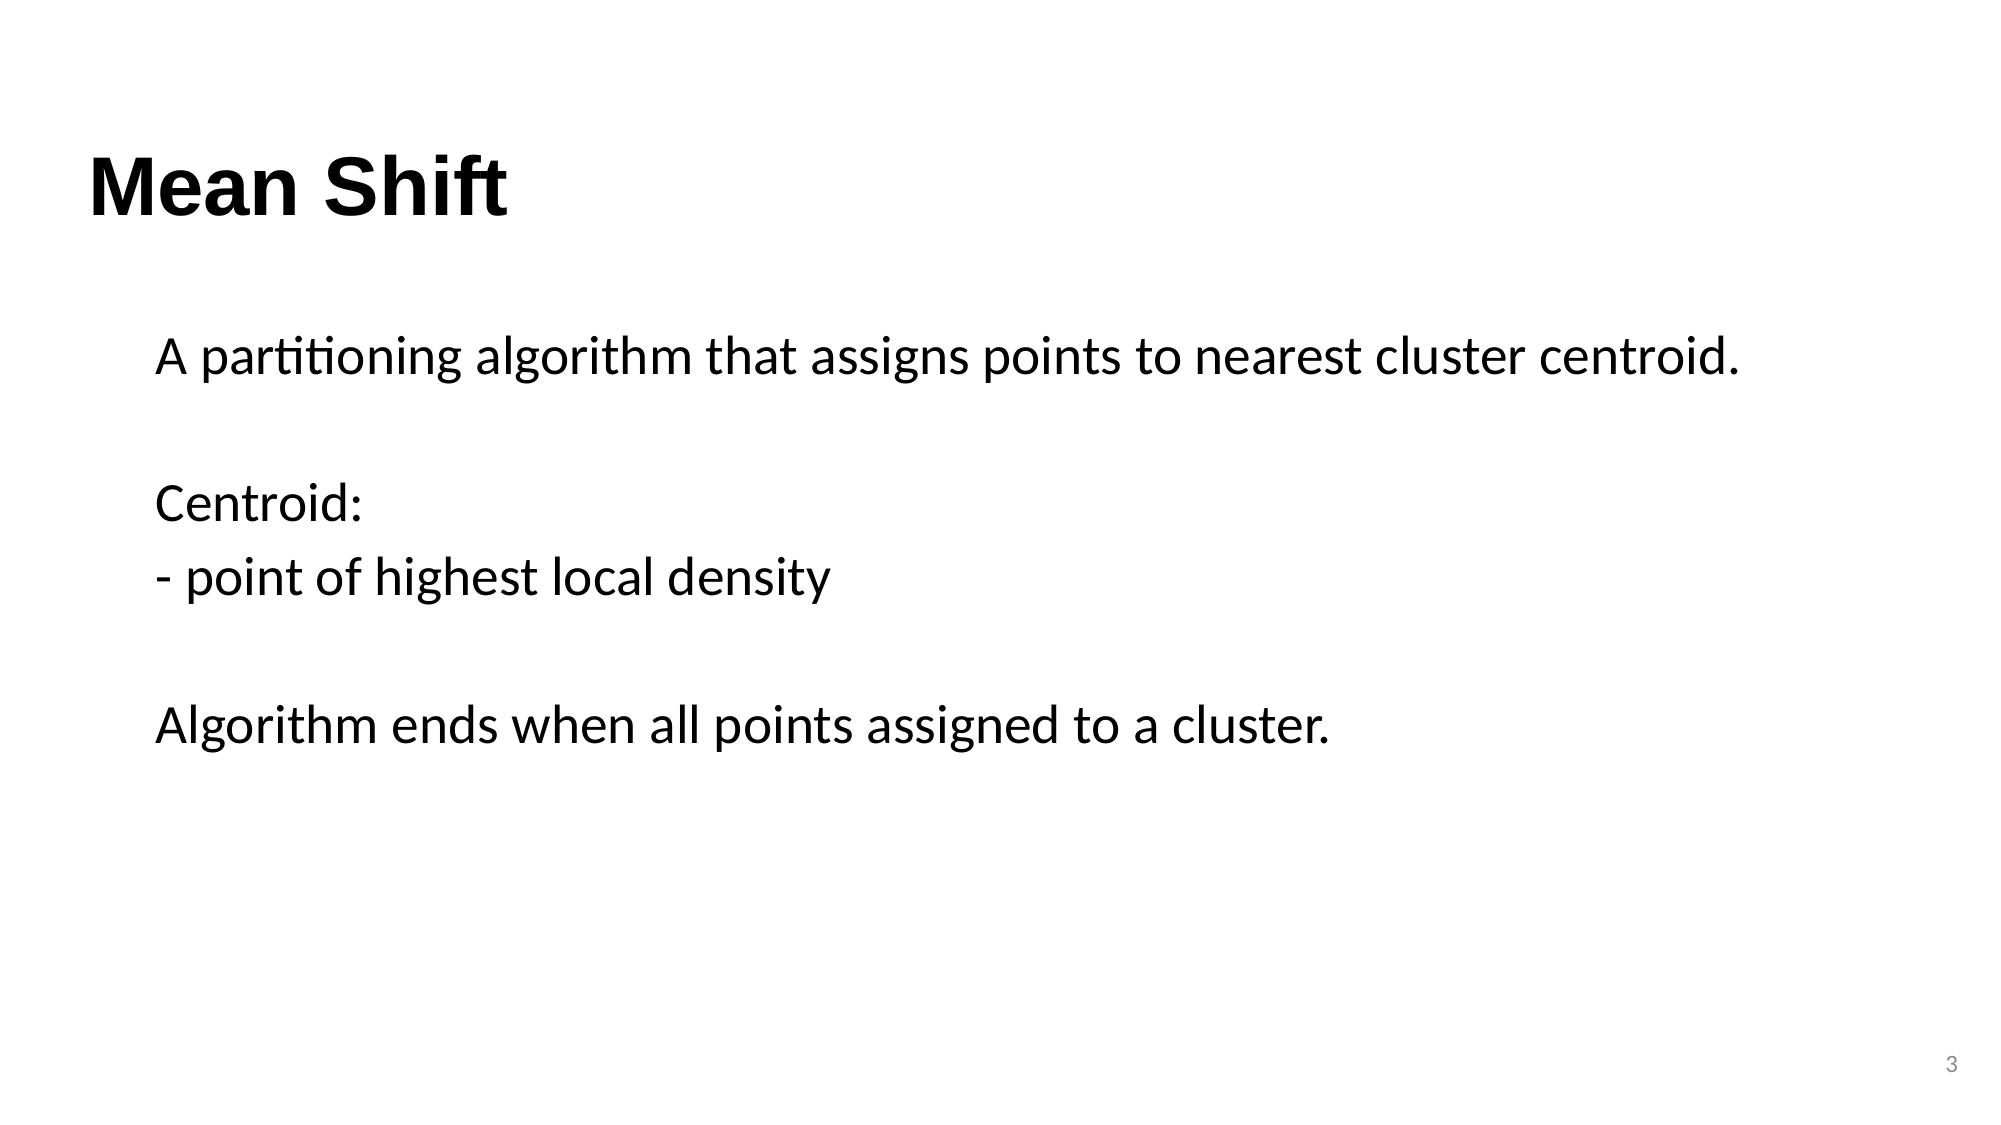

# Mean Shift
A partitioning algorithm that assigns points to nearest cluster centroid.

Centroid:
- point of highest local density

Algorithm ends when all points assigned to a cluster.
3